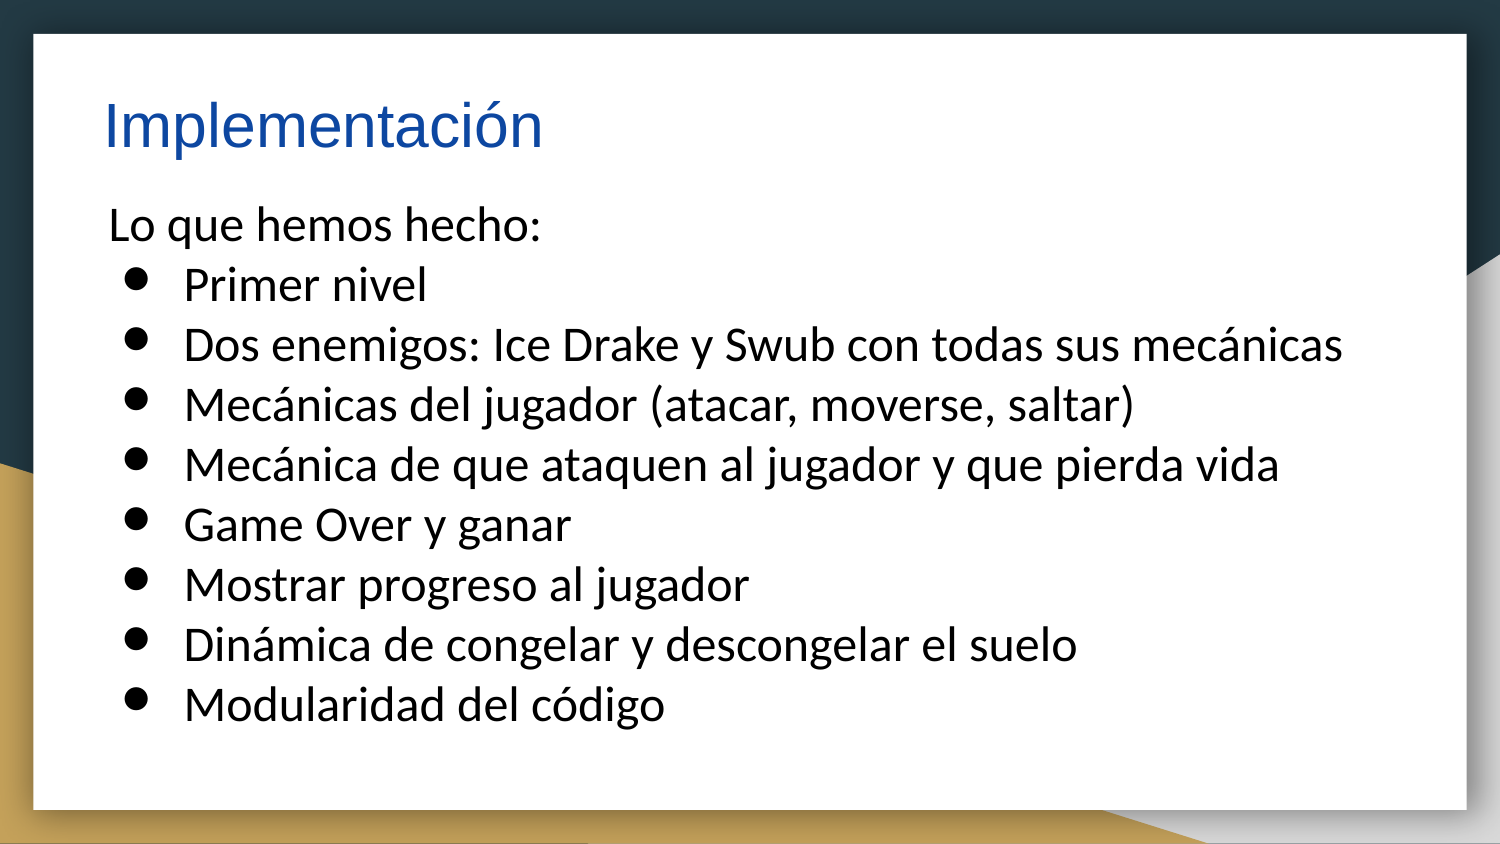

# Implementación
Lo que hemos hecho:
Primer nivel
Dos enemigos: Ice Drake y Swub con todas sus mecánicas
Mecánicas del jugador (atacar, moverse, saltar)
Mecánica de que ataquen al jugador y que pierda vida
Game Over y ganar
Mostrar progreso al jugador
Dinámica de congelar y descongelar el suelo
Modularidad del código

01

02

Escribe aquí tu texto Escribe aquí tu texto Escribe aquí tu texto Escribe aquí tu texto Escribe aquí tu texto Escribe aquí tu texto Escribe aquí tu texto.
03
Escribe aquí tu texto Escribe aquí tu texto Escribe aquí tu texto Escribe aquí tu texto Escribe aquí tu texto Escribe aquí tu texto Escribe aquí tu texto.